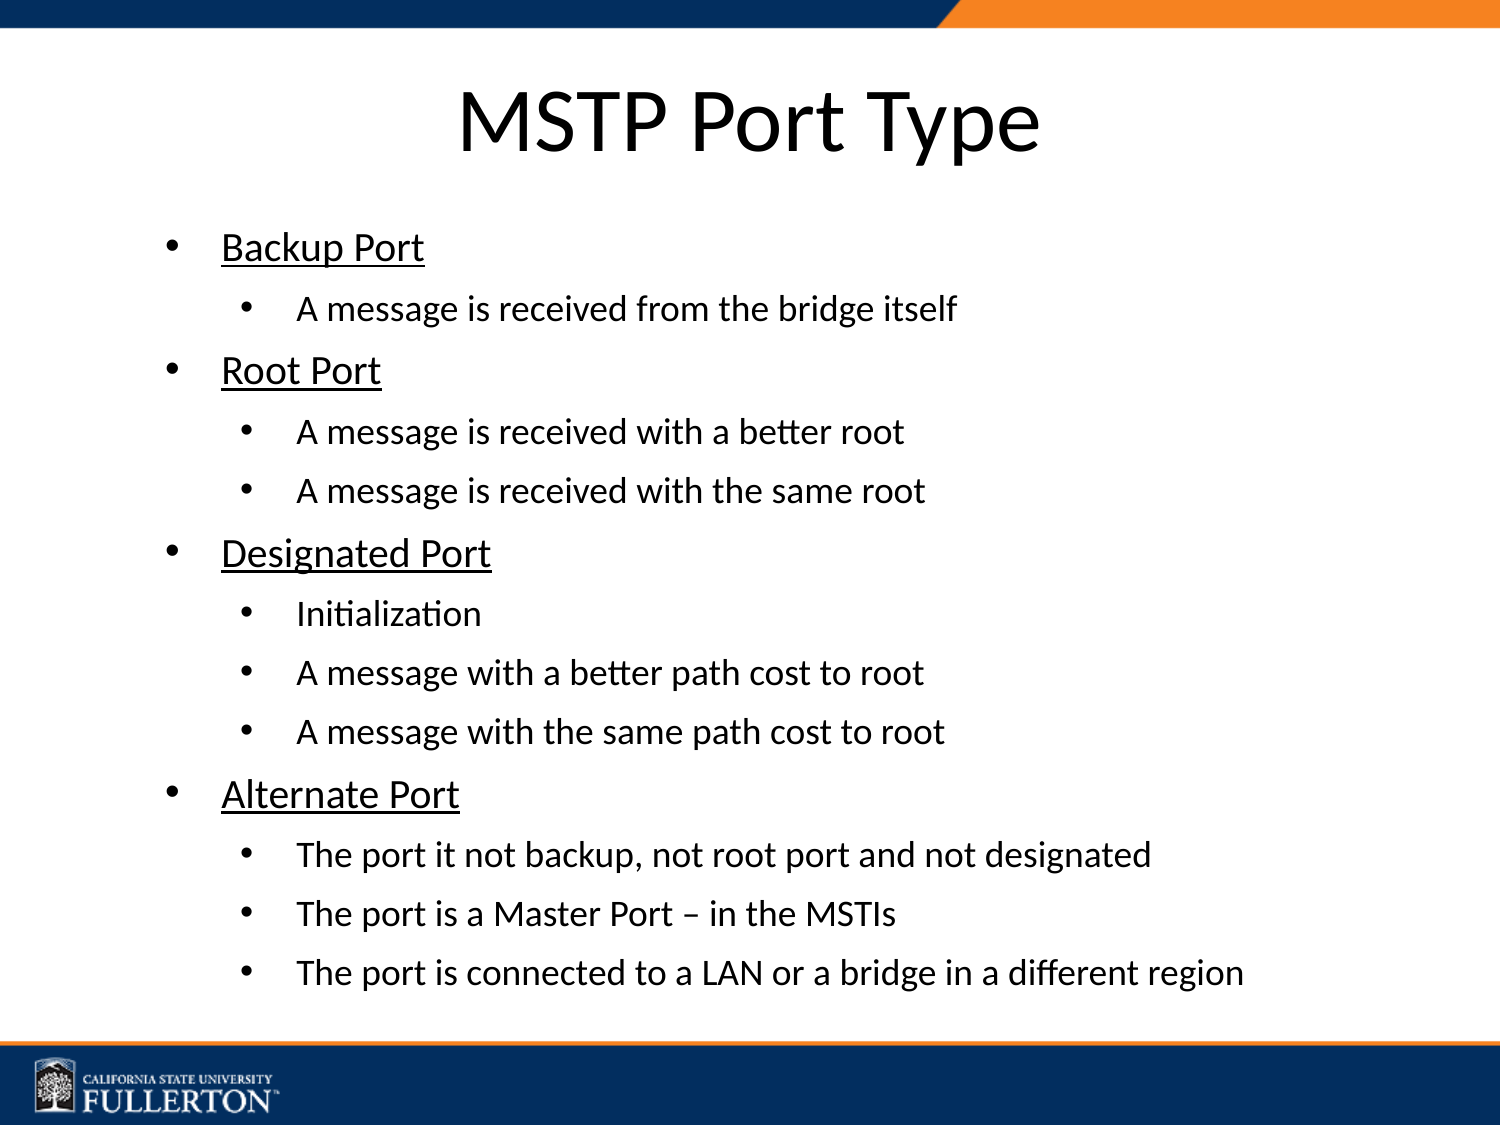

# MSTP Port Type
Backup Port
A message is received from the bridge itself
Root Port
A message is received with a better root
A message is received with the same root
Designated Port
Initialization
A message with a better path cost to root
A message with the same path cost to root
Alternate Port
The port it not backup, not root port and not designated
The port is a Master Port – in the MSTIs
The port is connected to a LAN or a bridge in a different region